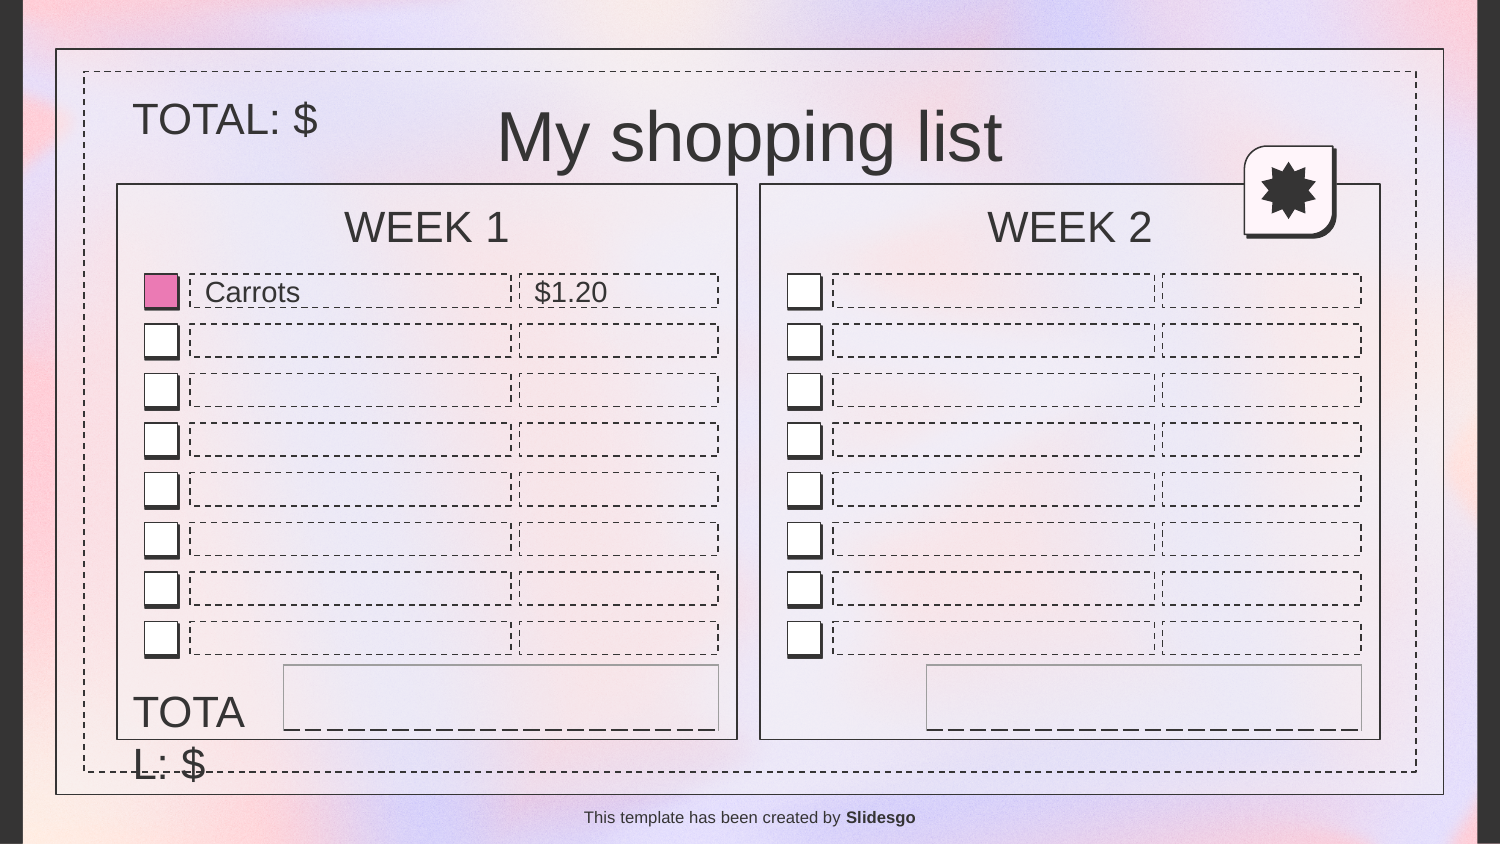

# TOTAL: $
My shopping list

WEEK 1
WEEK 2

Carrots
$1.20

|  |
| --- |
|  |
| --- |
TOTAL: $
This template has been created by Slidesgo